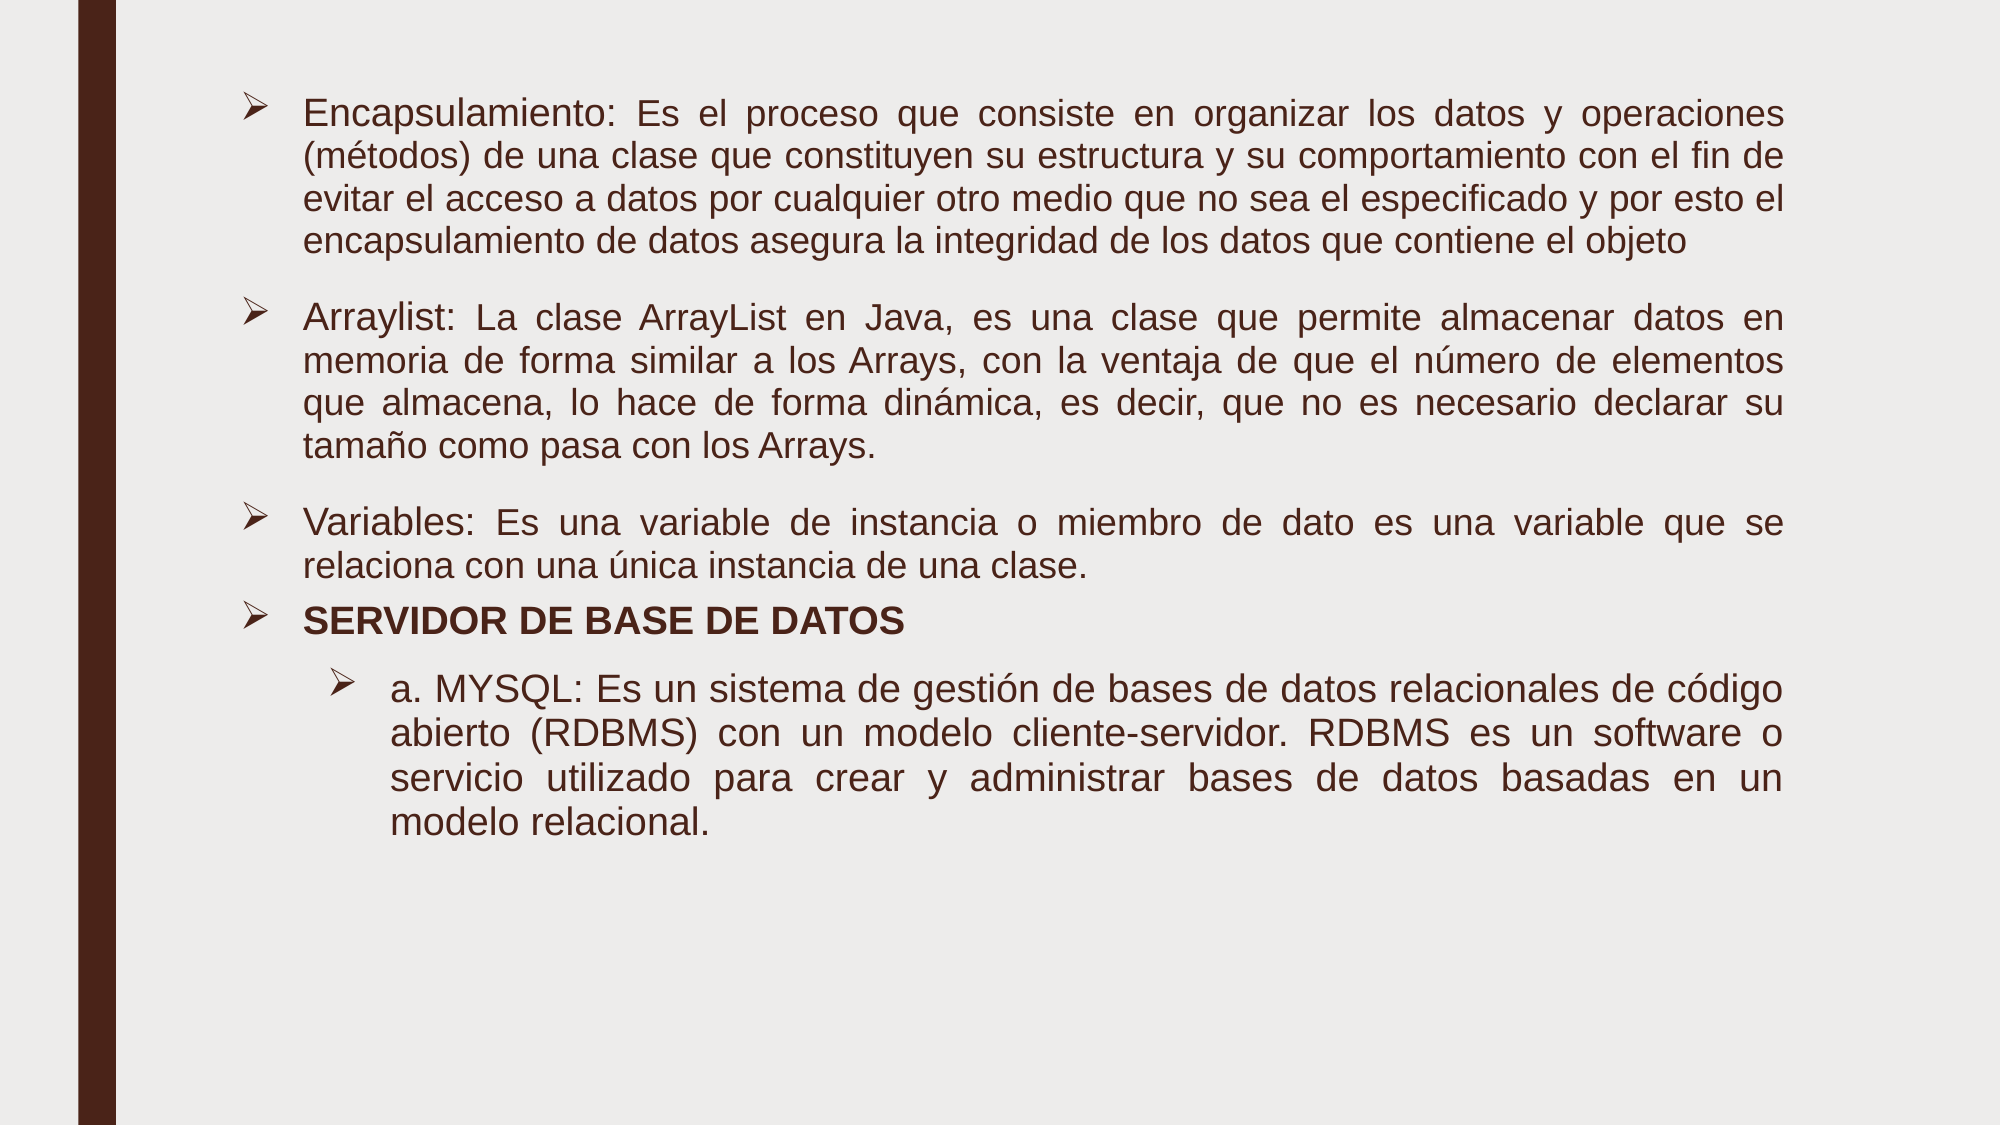

Encapsulamiento: Es el proceso que consiste en organizar los datos y operaciones (métodos) de una clase que constituyen su estructura y su comportamiento con el fin de evitar el acceso a datos por cualquier otro medio que no sea el especificado y por esto el encapsulamiento de datos asegura la integridad de los datos que contiene el objeto
Arraylist: La clase ArrayList en Java, es una clase que permite almacenar datos en memoria de forma similar a los Arrays, con la ventaja de que el número de elementos que almacena, lo hace de forma dinámica, es decir, que no es necesario declarar su tamaño como pasa con los Arrays.
Variables: Es una variable de instancia o miembro de dato es una variable que se relaciona con una única instancia de una clase.
SERVIDOR DE BASE DE DATOS
a. MYSQL: Es un sistema de gestión de bases de datos relacionales de código abierto (RDBMS) con un modelo cliente-servidor. RDBMS es un software o servicio utilizado para crear y administrar bases de datos basadas en un modelo relacional.